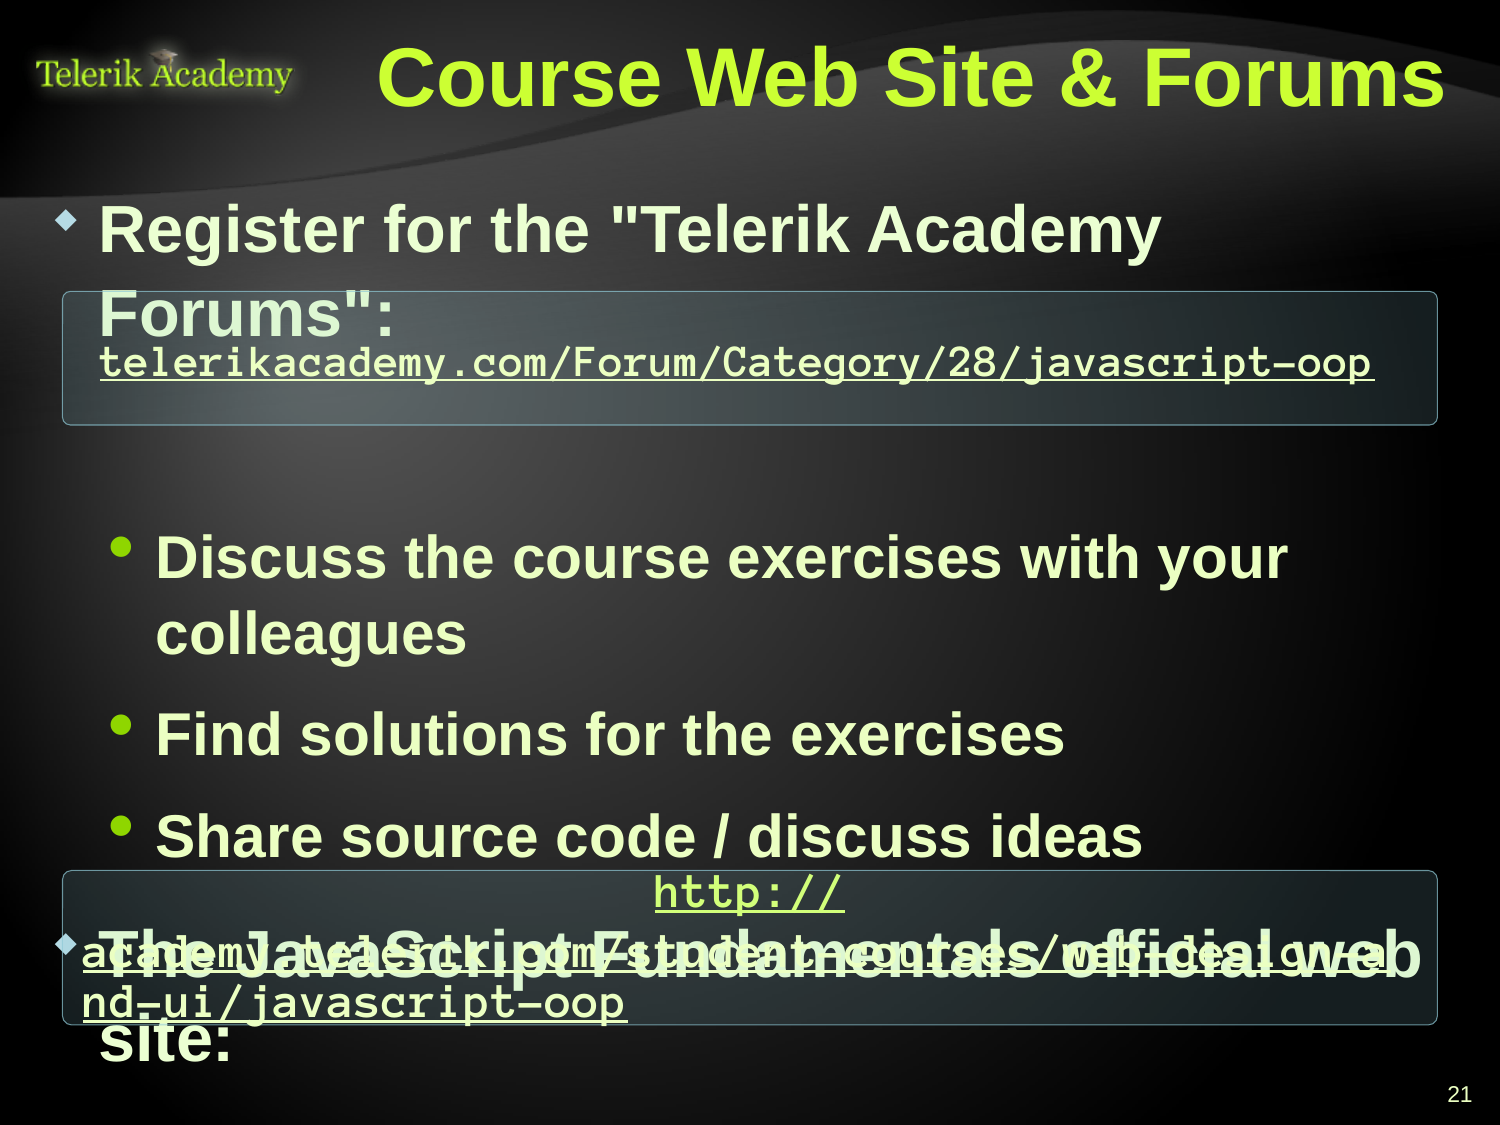

# Course Web Site & Forums
Register for the "Telerik Academy Forums":

Discuss the course exercises with your colleagues
Find solutions for the exercises
Share source code / discuss ideas
The JavaScript Fundamentals official web site:

telerikacademy.com/Forum/Category/28/javascript-oop
http://academy.telerik.com/student-courses/web-design-and-ui/javascript-oop
21